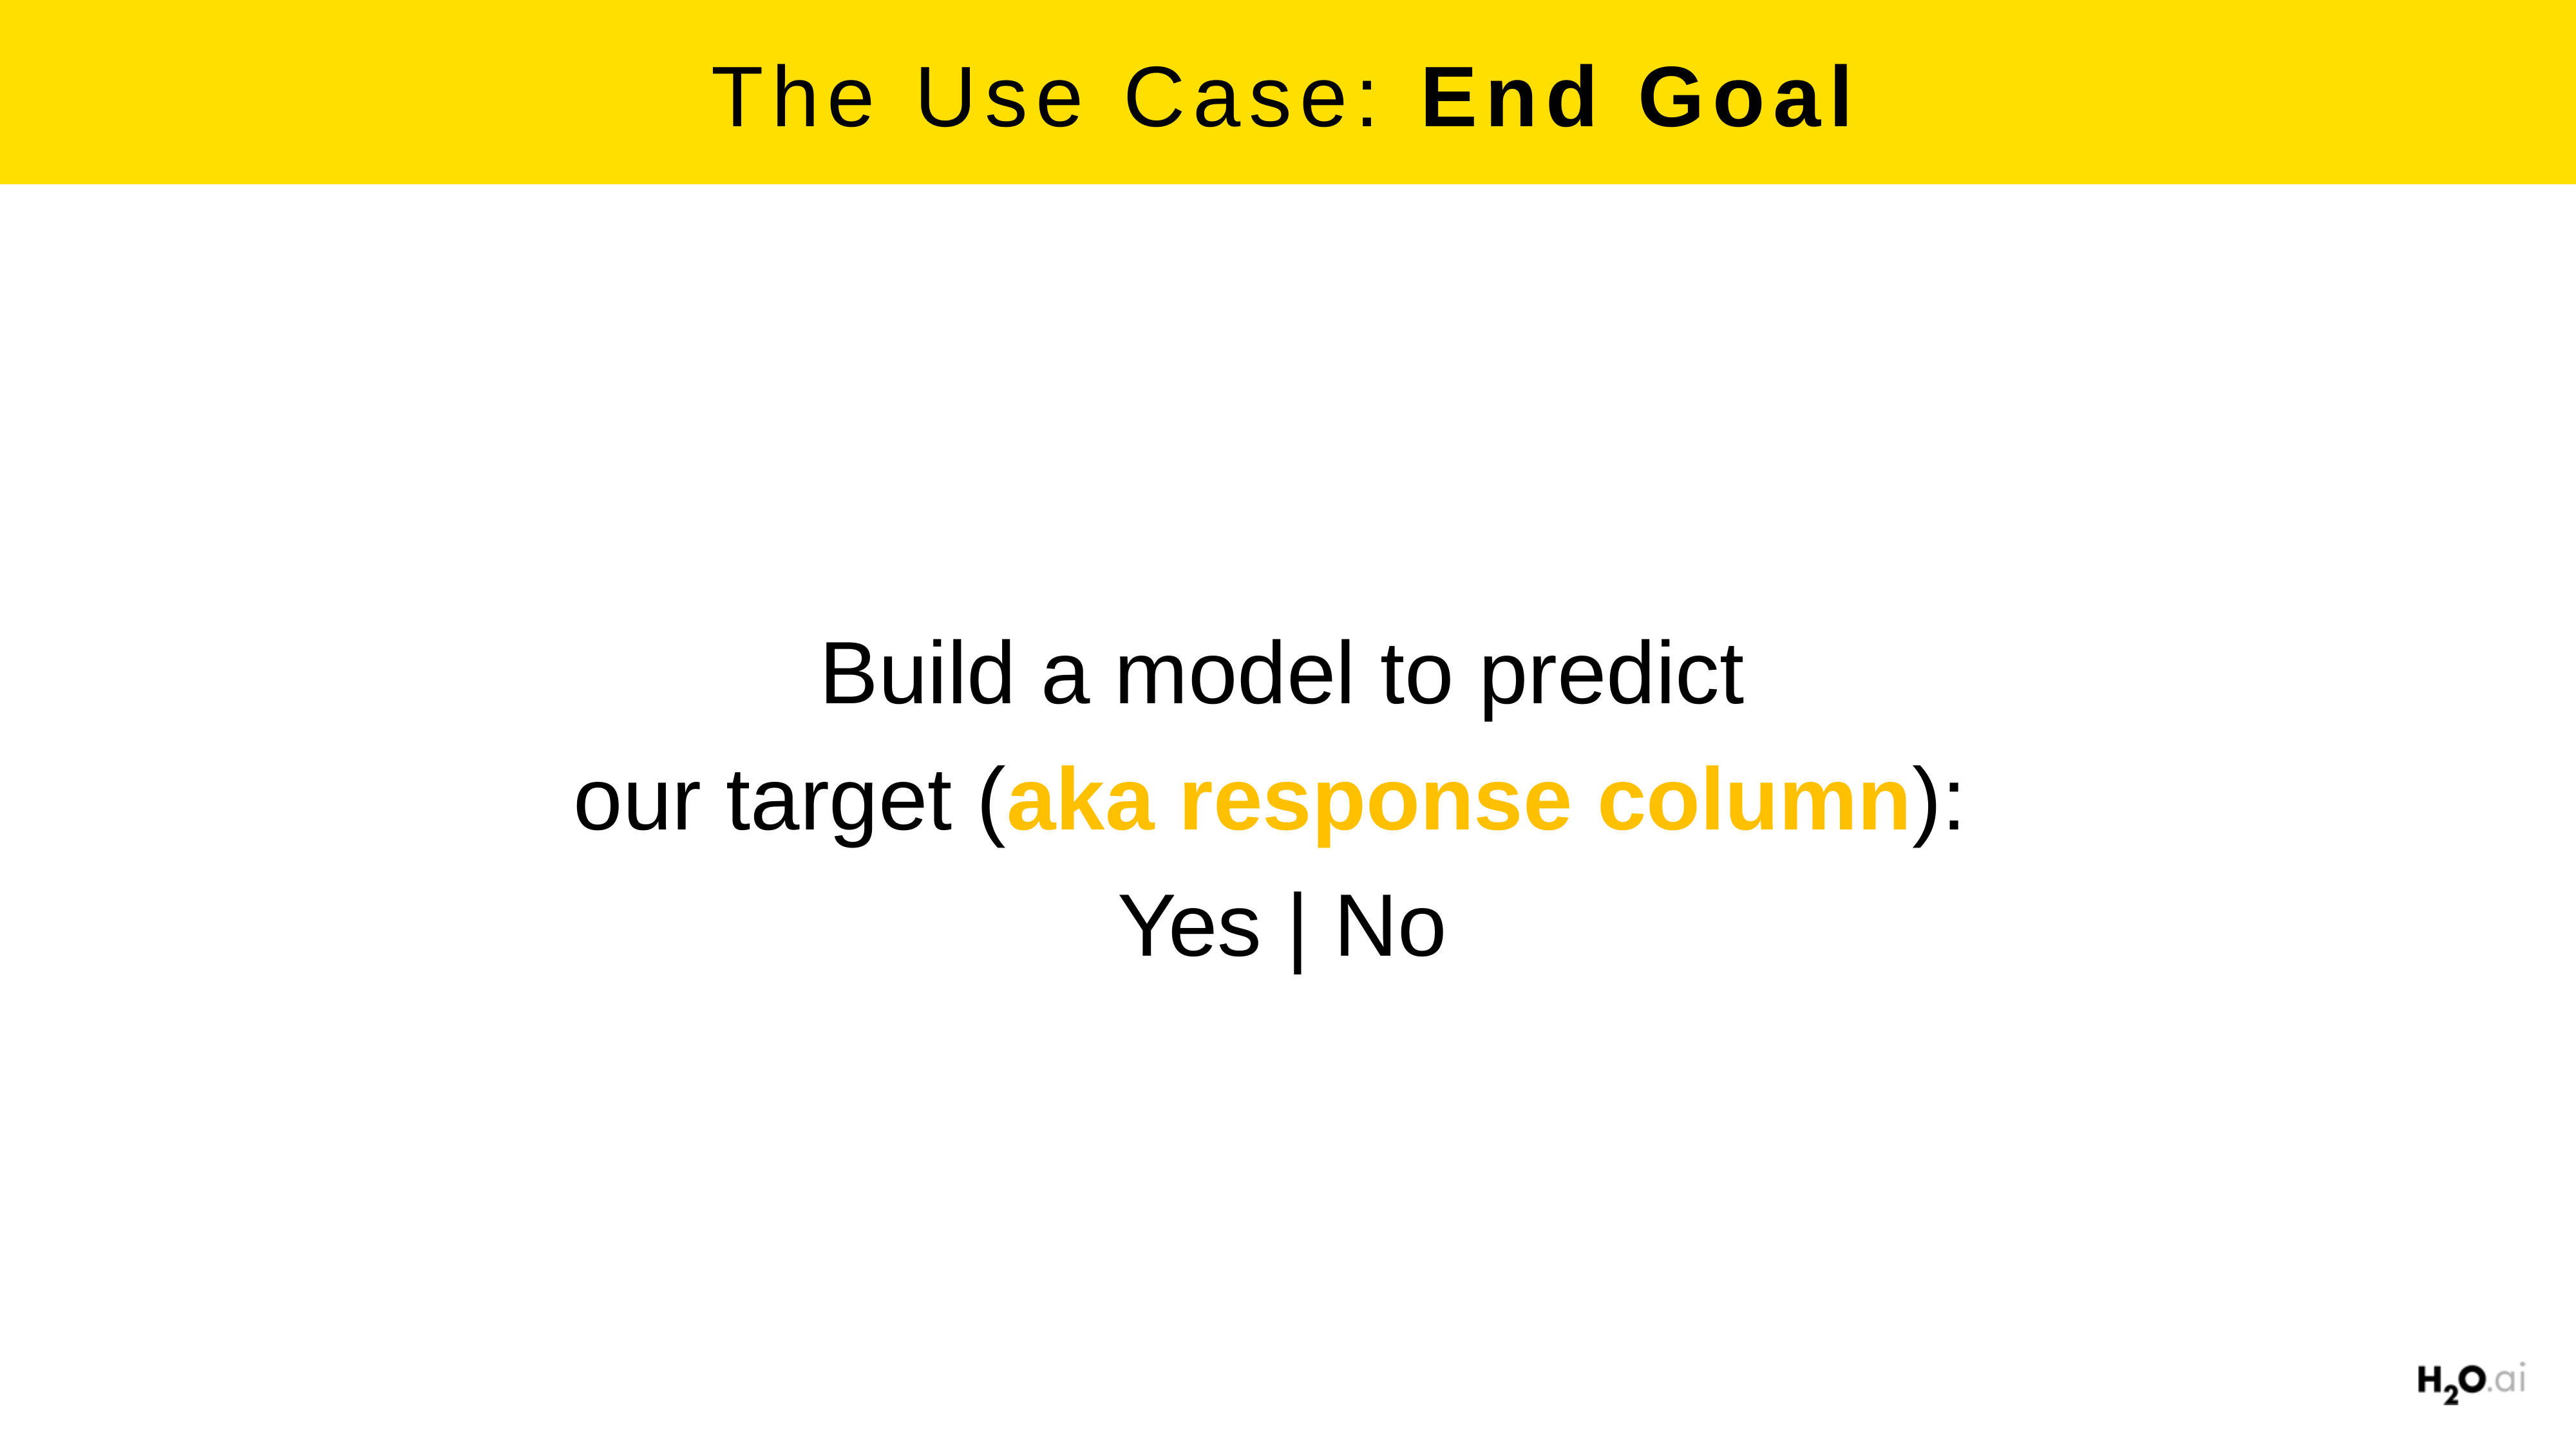

# The Use Case: End Goal
Build a model to predict
our target (aka response column):
Yes | No